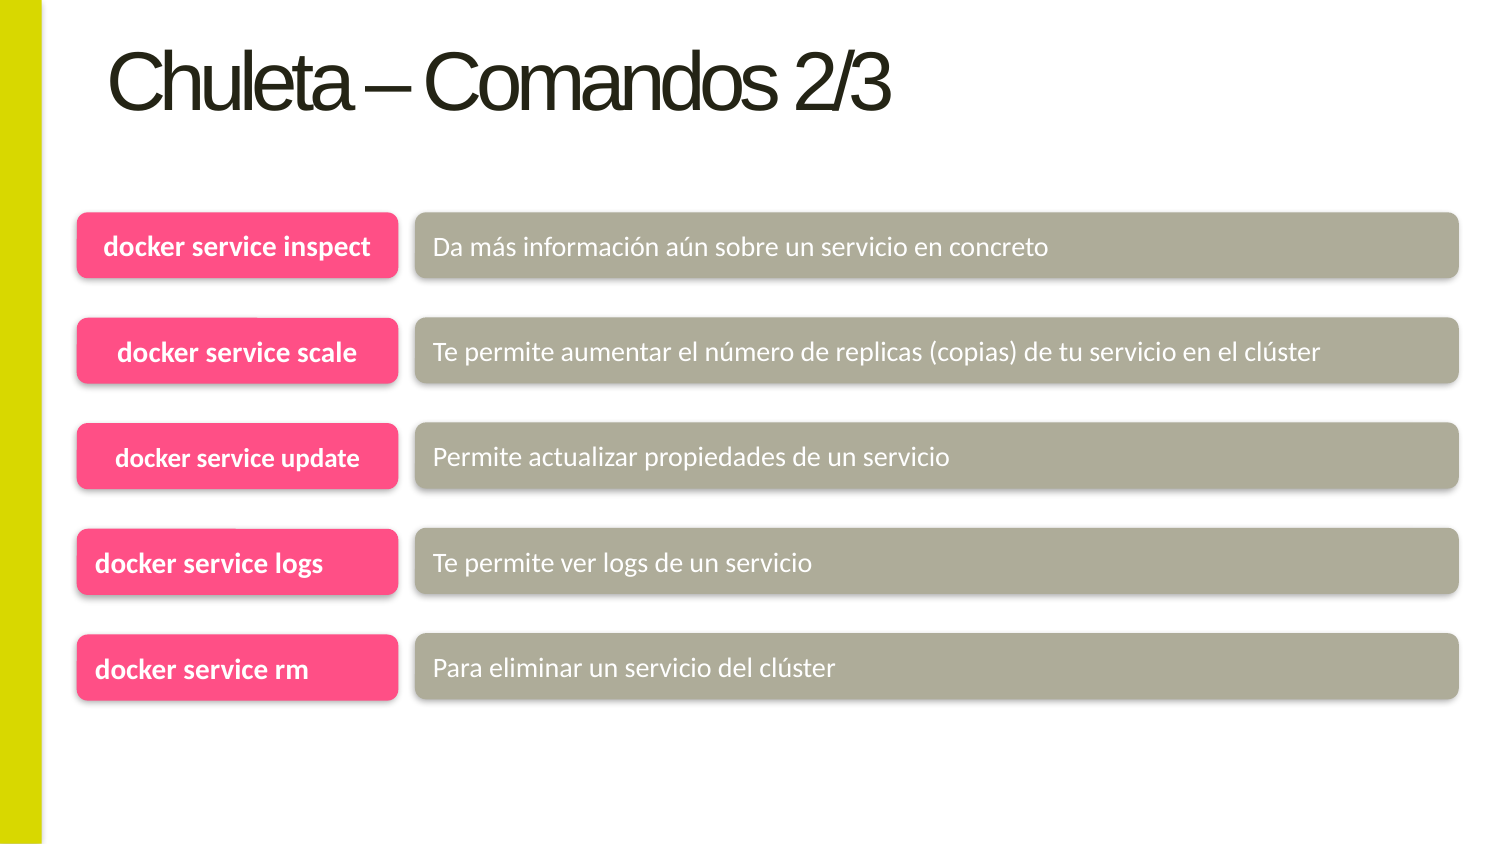

# Chuleta – Comandos 2/3
docker service inspect
Da más información aún sobre un servicio en concreto
Te permite aumentar el número de replicas (copias) de tu servicio en el clúster
docker service scale
Permite actualizar propiedades de un servicio
docker service update
Te permite ver logs de un servicio
docker service logs
Para eliminar un servicio del clúster
docker service rm